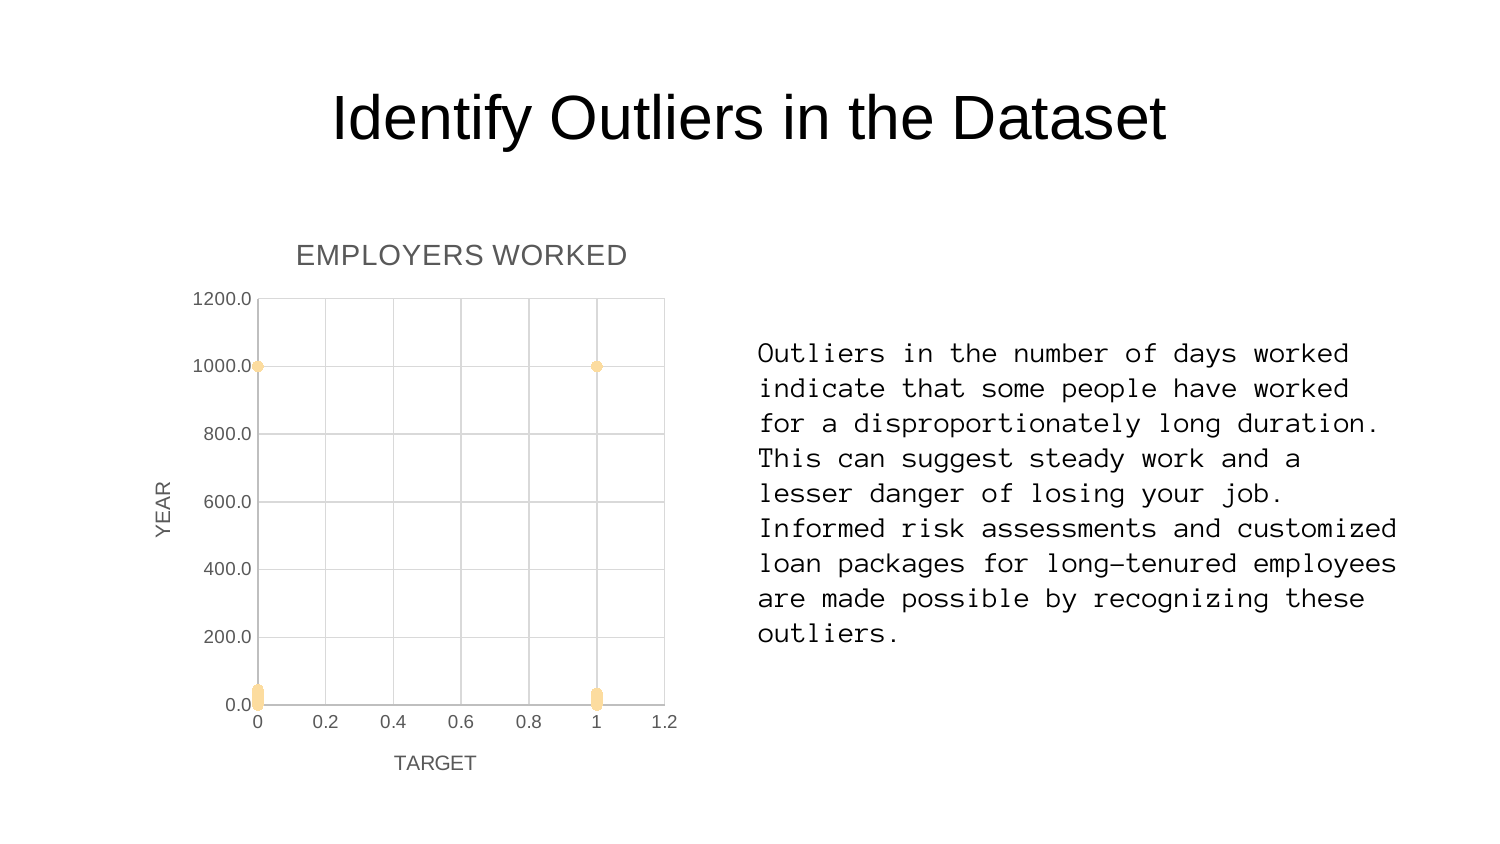

# Identify Outliers in the Dataset

### Chart: EMPLOYERS WORKED

| Category | YEAR |
|---|---|

Outliers in the number of days worked indicate that some people have worked for a disproportionately long duration. This can suggest steady work and a lesser danger of losing your job. Informed risk assessments and customized loan packages for long-tenured employees are made possible by recognizing these outliers.